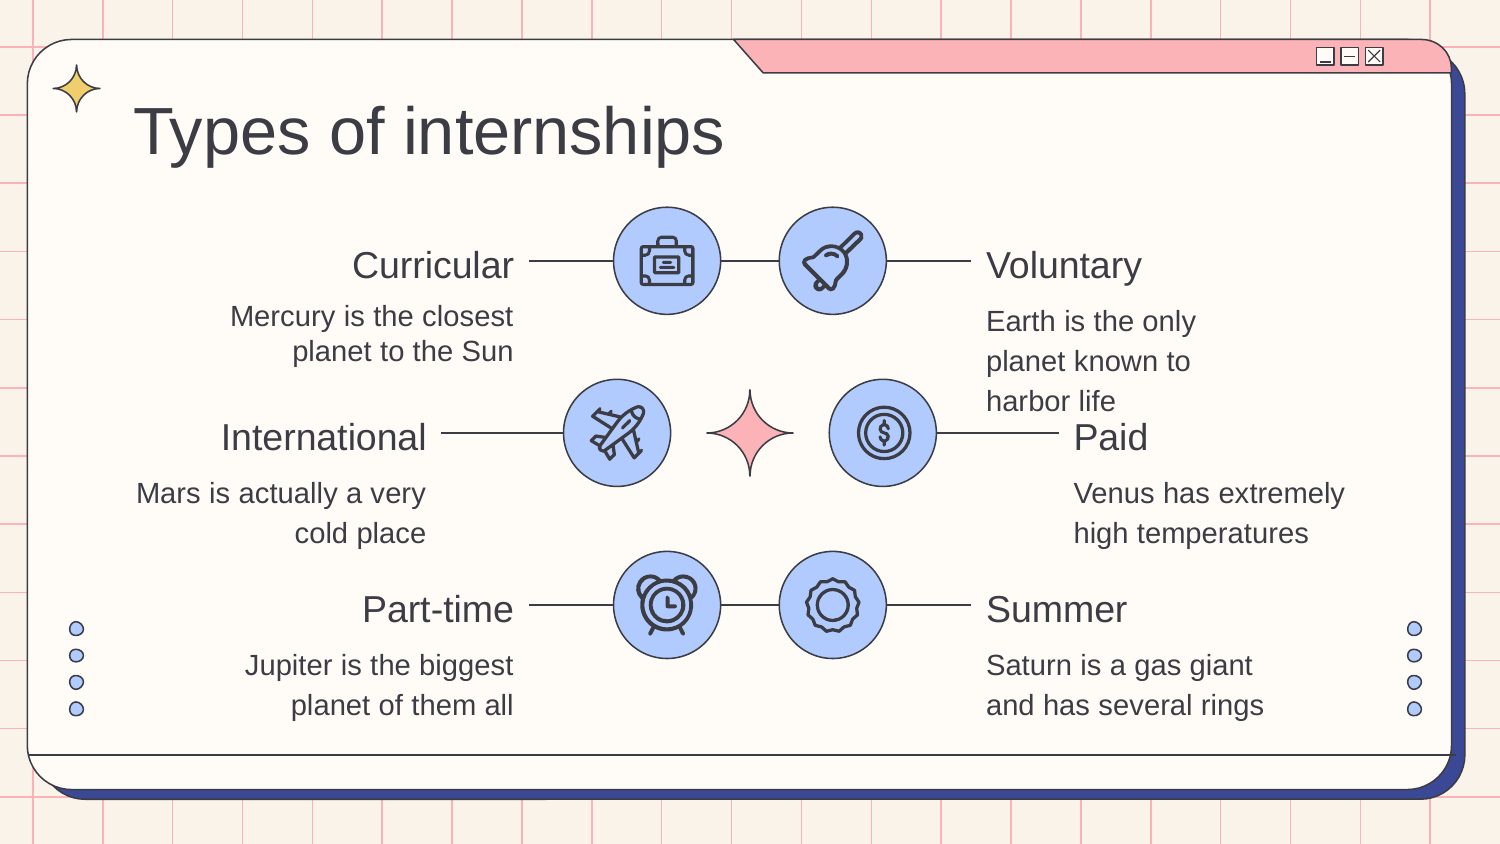

# Types of internships

Curricular
Voluntary

Mercury is the closest planet to the Sun
Earth is the only planet known to harbor life

International
Paid

Mars is actually a very cold place
Venus has extremely high temperatures

Part-time
Summer

Jupiter is the biggest planet of them all
Saturn is a gas giant and has several rings